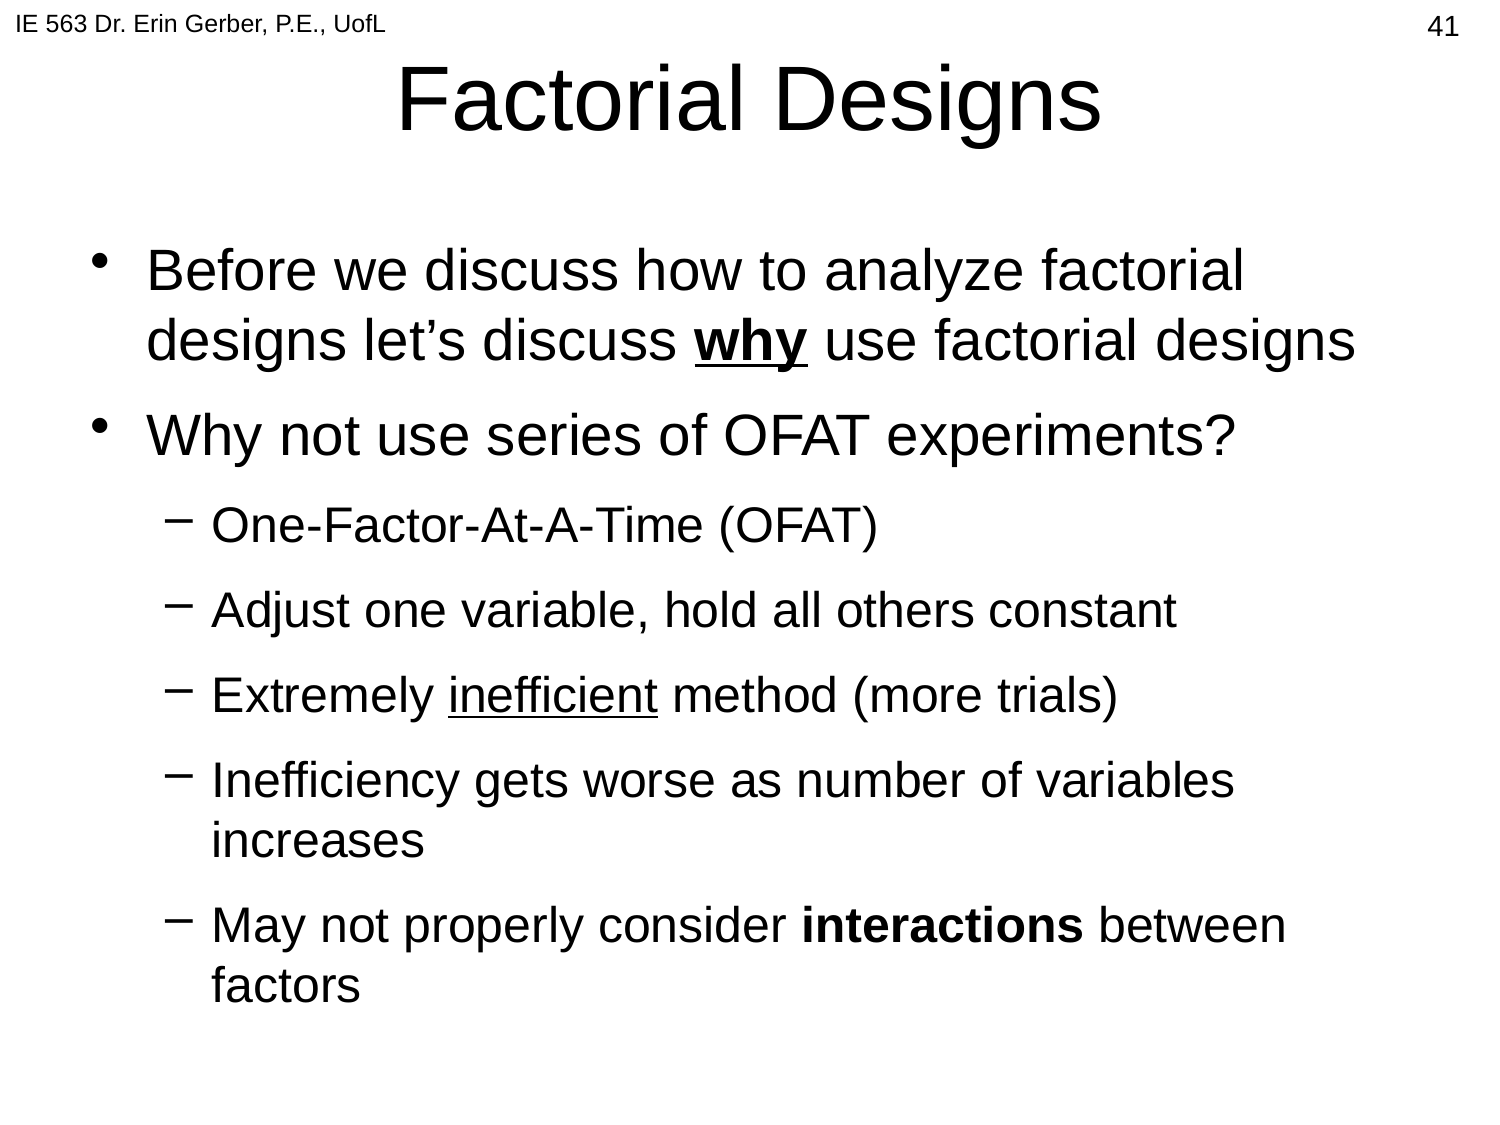

IE 563 Dr. Erin Gerber, P.E., UofL
# Factorial Designs
41
Before we discuss how to analyze factorial designs let’s discuss why use factorial designs
Why not use series of OFAT experiments?
One-Factor-At-A-Time (OFAT)
Adjust one variable, hold all others constant
Extremely inefficient method (more trials)
Inefficiency gets worse as number of variables increases
May not properly consider interactions between factors